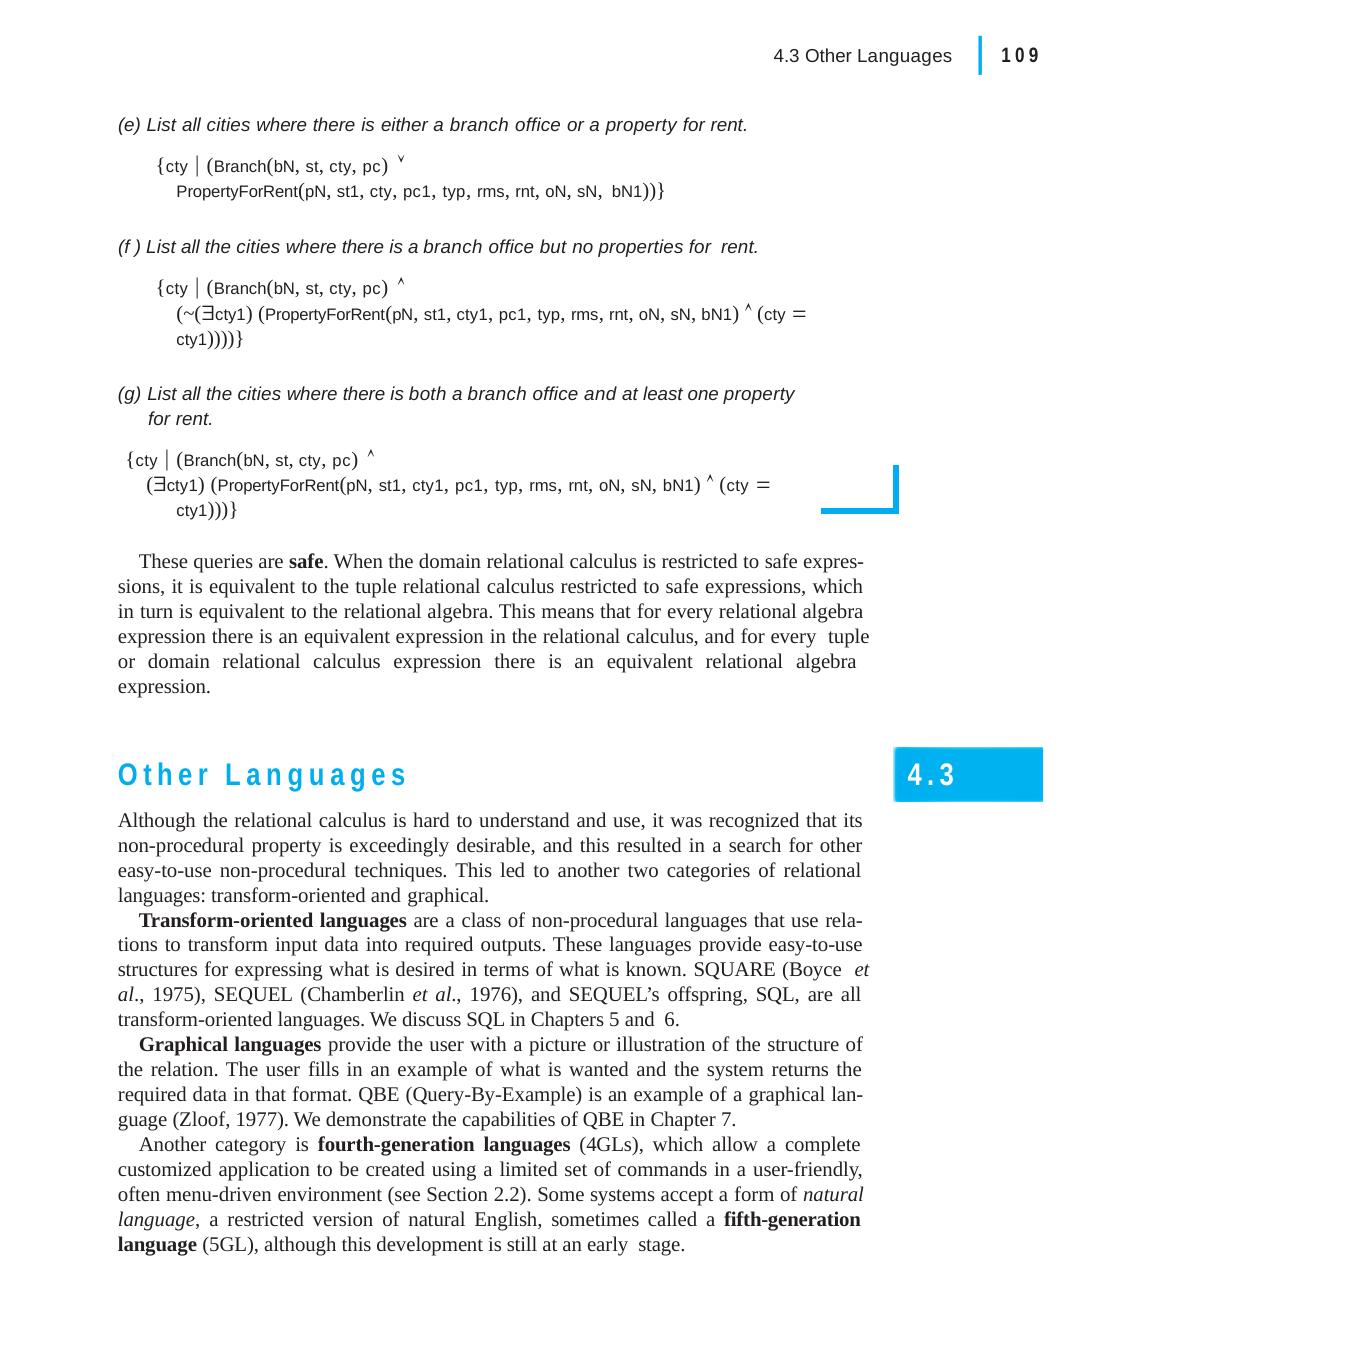

|
109
4.3 Other Languages
(e) List all cities where there is either a branch office or a property for rent.
{cty | (Branch(bN, st, cty, pc) ∨
PropertyForRent(pN, st1, cty, pc1, typ, rms, rnt, oN, sN, bN1))}

(f ) List all the cities where there is a branch office but no properties for rent.
{cty | (Branch(bN, st, cty, pc) ∧
(~(∃cty1) (PropertyForRent(pN, st1, cty1, pc1, typ, rms, rnt, oN, sN, bN1) ∧ (cty = cty1))))}

(g) List all the cities where there is both a branch office and at least one property  for rent.
{cty | (Branch(bN, st, cty, pc) ∧
(∃cty1) (PropertyForRent(pN, st1, cty1, pc1, typ, rms, rnt, oN, sN, bN1) ∧ (cty = cty1)))}

These queries are safe. When the domain relational calculus is restricted to safe expres-  sions, it is equivalent to the tuple relational calculus restricted to safe expressions, which  in turn is equivalent to the relational algebra. This means that for every relational algebra  expression there is an equivalent expression in the relational calculus, and for every  tuple or domain relational calculus expression there is an equivalent relational algebra  expression.
Other Languages
Although the relational calculus is hard to understand and use, it was recognized that its  non-procedural property is exceedingly desirable, and this resulted in a search for other  easy-to-use non-procedural techniques. This led to another two categories of relational  languages: transform-oriented and graphical.
Transform-oriented languages are a class of non-procedural languages that use rela-  tions to transform input data into required outputs. These languages provide easy-to-use  structures for expressing what is desired in terms of what is known. SQUARE (Boyce  et al., 1975), SEQUEL (Chamberlin et al., 1976), and SEQUEL’s offspring, SQL, are all  transform-oriented languages. We discuss SQL in Chapters 5 and 6.
Graphical languages provide the user with a picture or illustration of the structure of  the relation. The user fills in an example of what is wanted and the system returns the  required data in that format. QBE (Query-By-Example) is an example of a graphical lan-  guage (Zloof, 1977). We demonstrate the capabilities of QBE in Chapter 7.
Another category is fourth-generation languages (4GLs), which allow a complete  customized application to be created using a limited set of commands in a user-friendly,  often menu-driven environment (see Section 2.2). Some systems accept a form of natural  language, a restricted version of natural English, sometimes called a fifth-generation  language (5GL), although this development is still at an early stage.

4.3